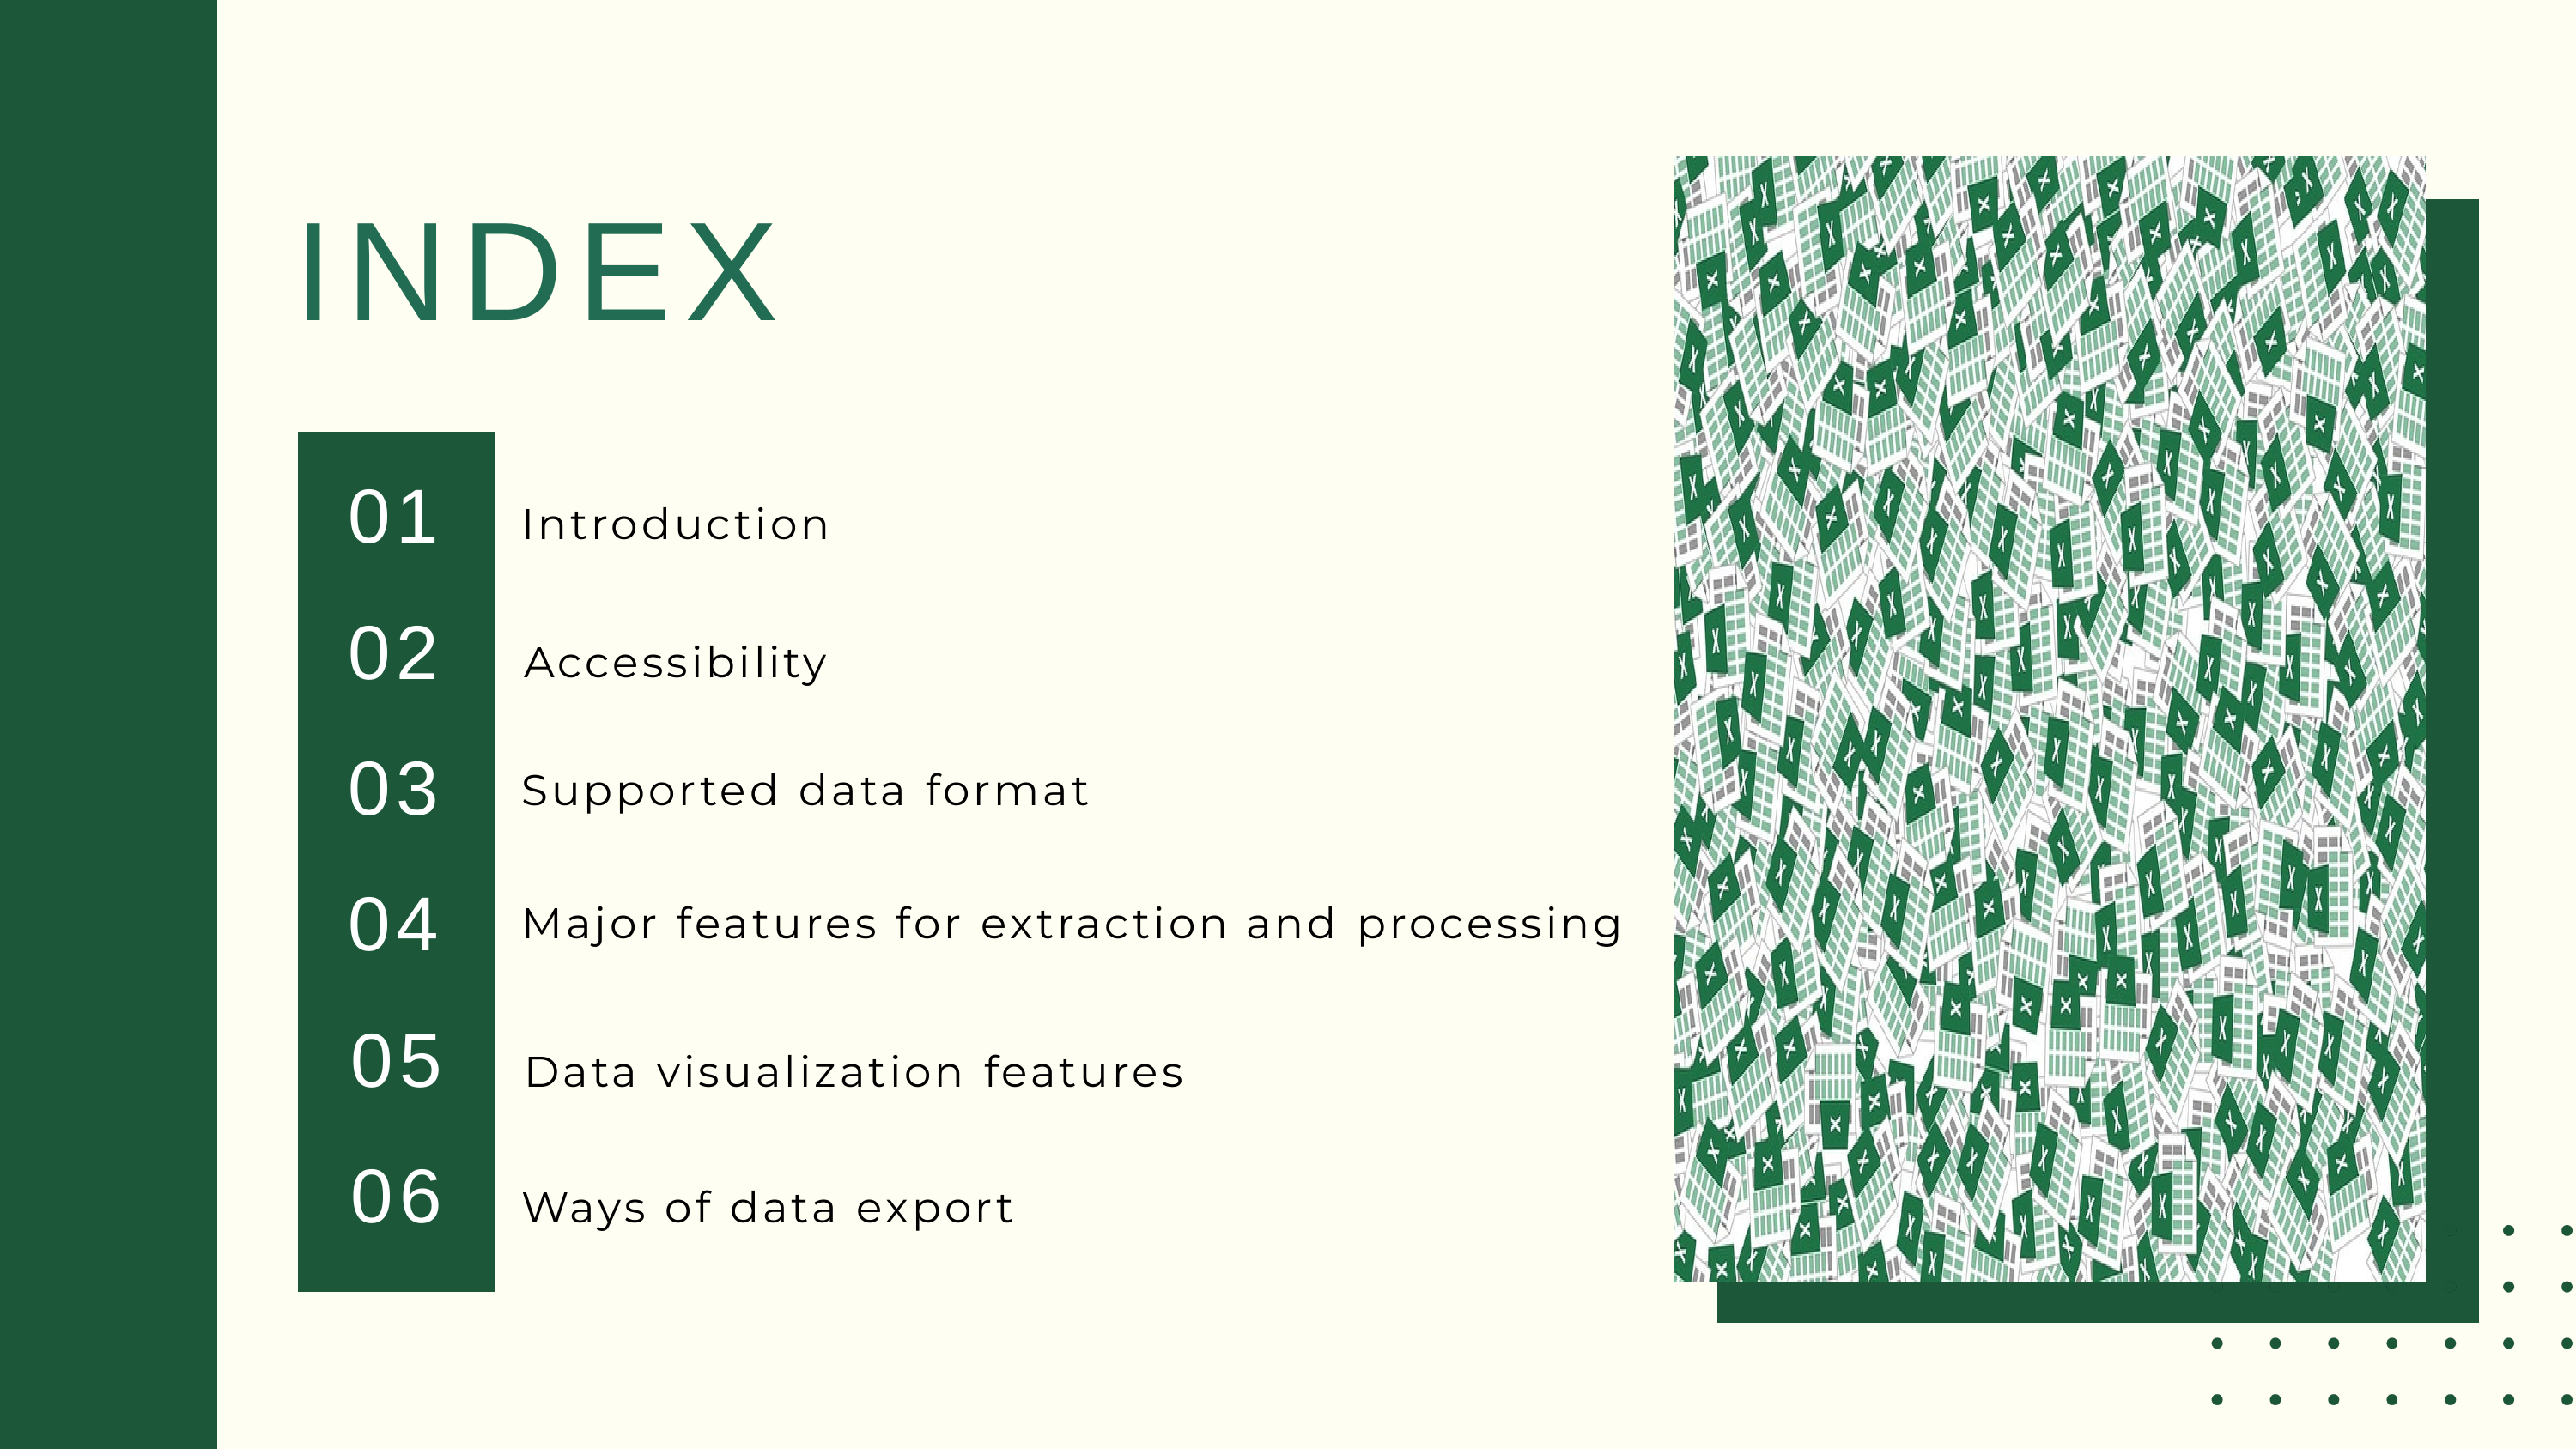

INDEX

01
Introduction
02
Accessibility
03
Supported data format
04
Major features for extraction and processing
05
Data visualization features
06
Ways of data export